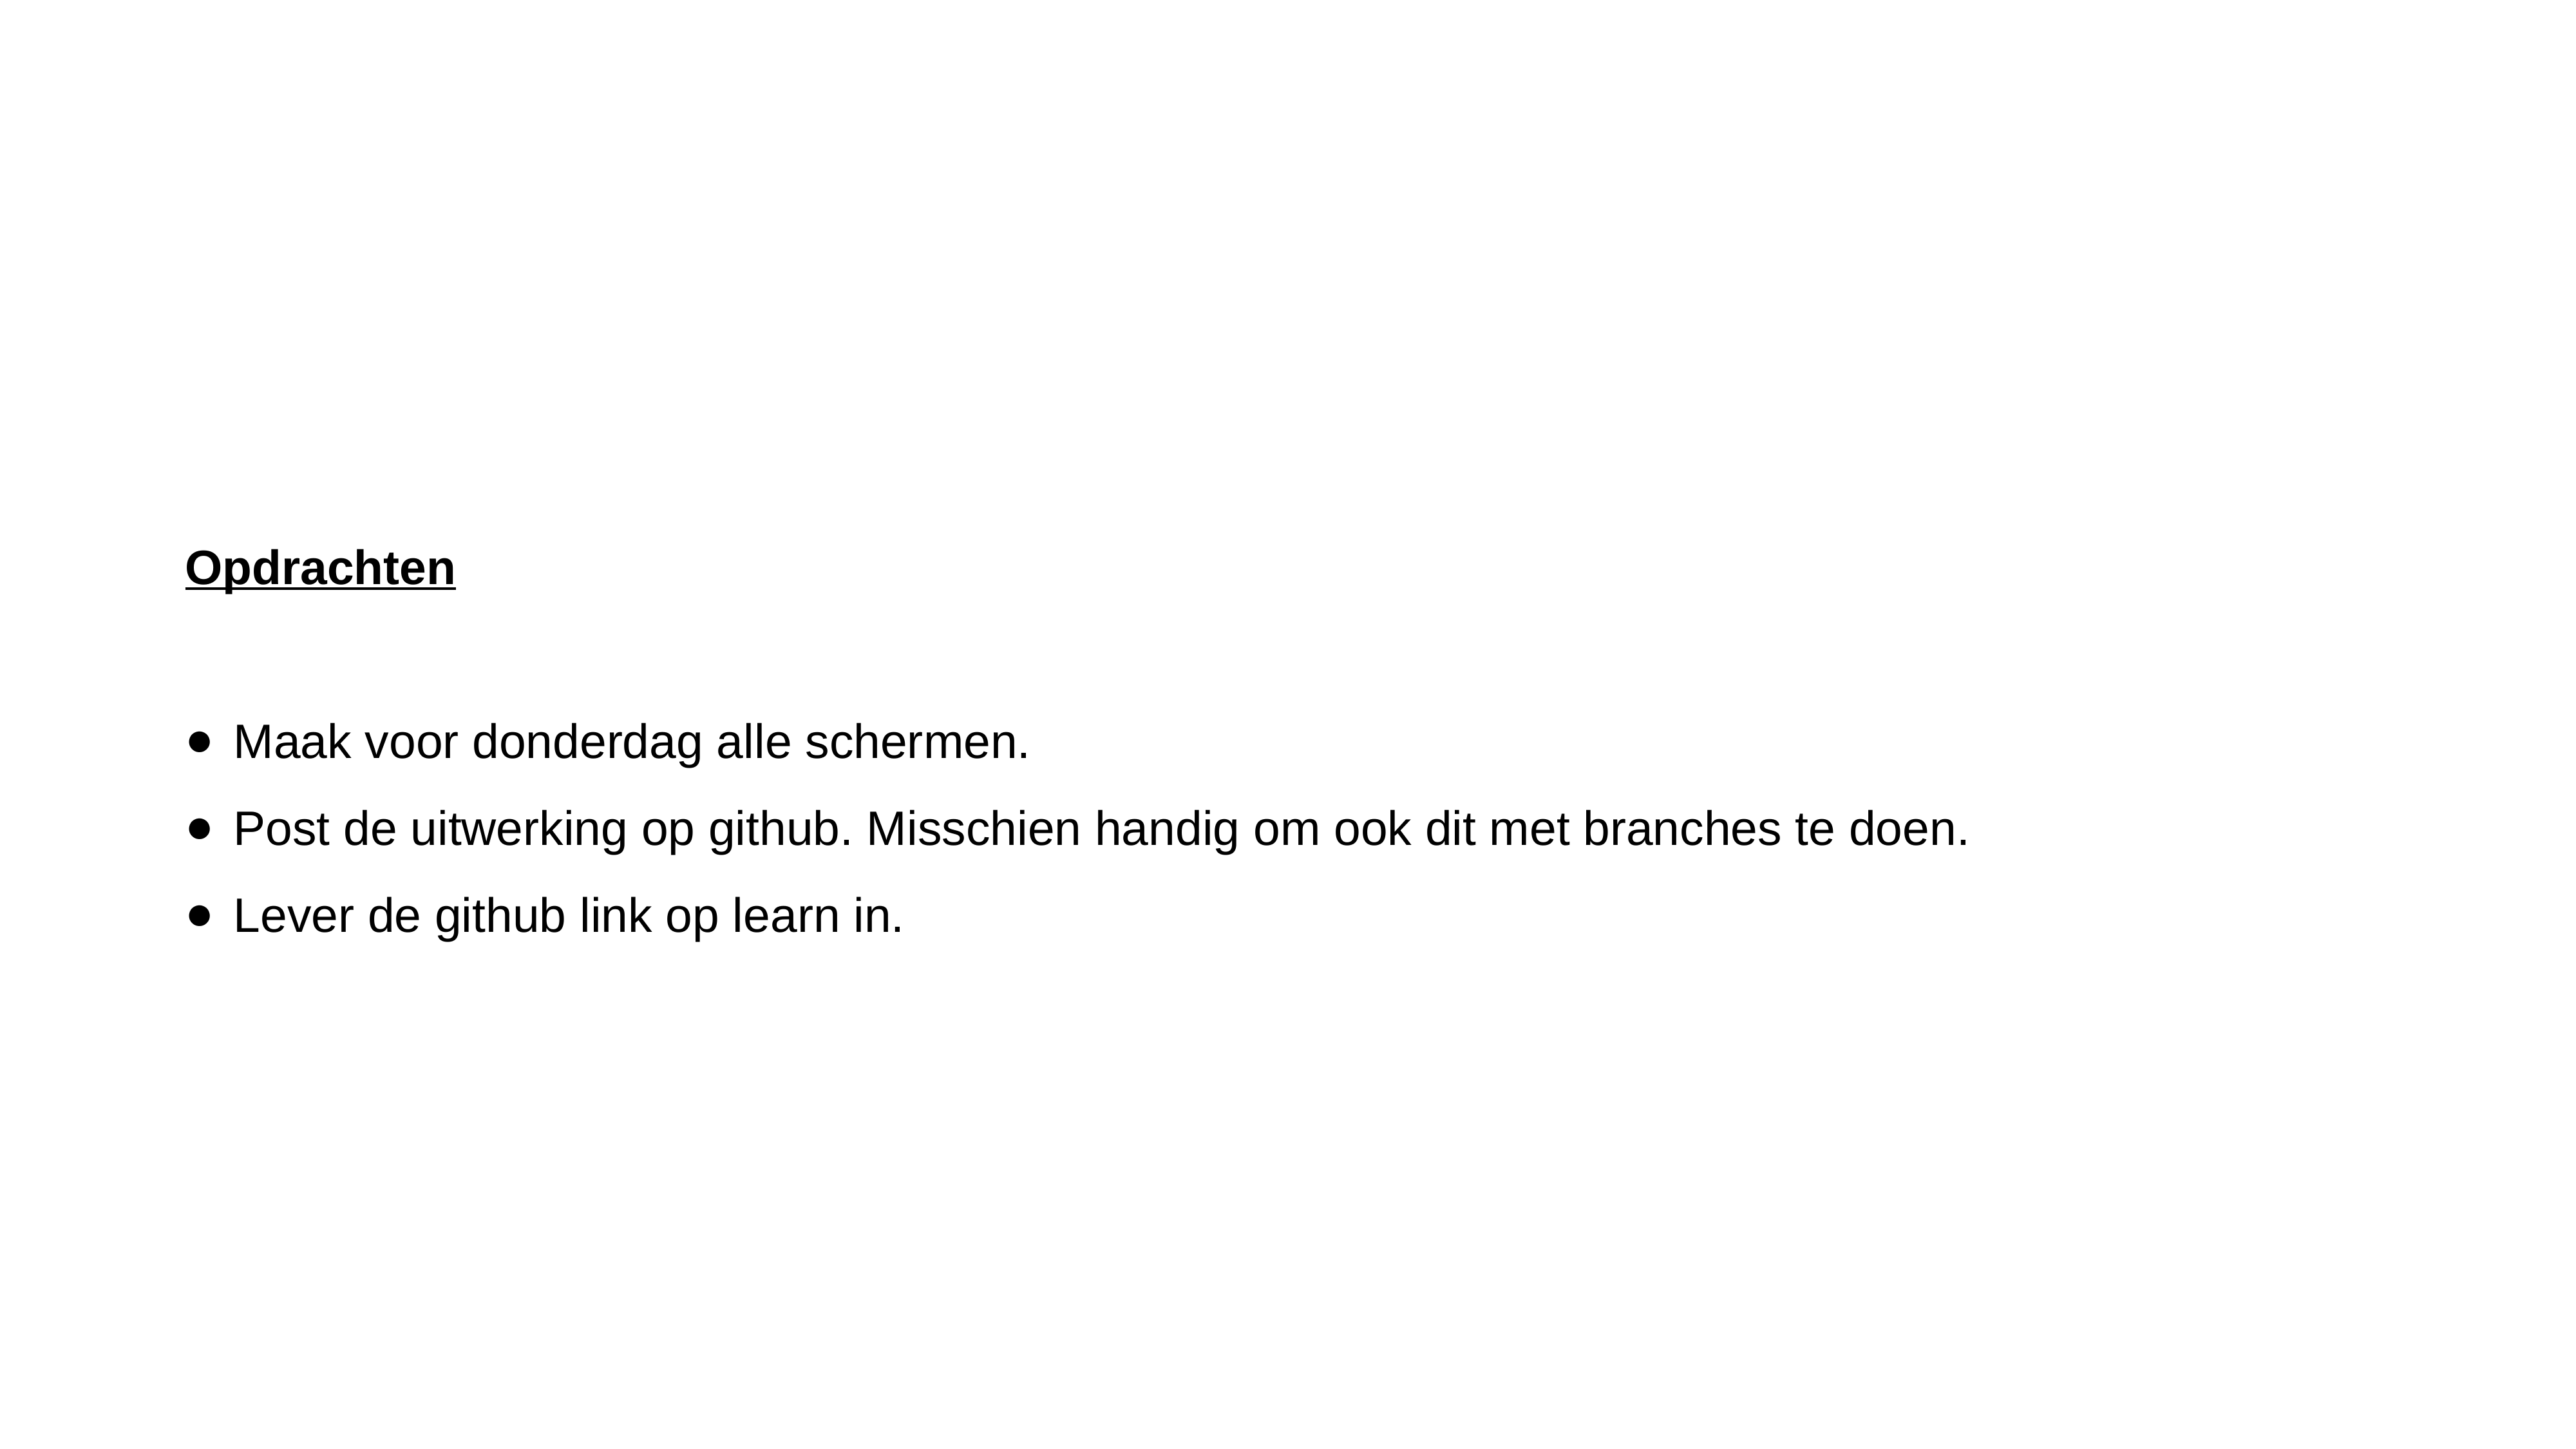

Opdrachten

Maak voor donderdag alle schermen.
Post de uitwerking op github. Misschien handig om ook dit met branches te doen.
Lever de github link op learn in.